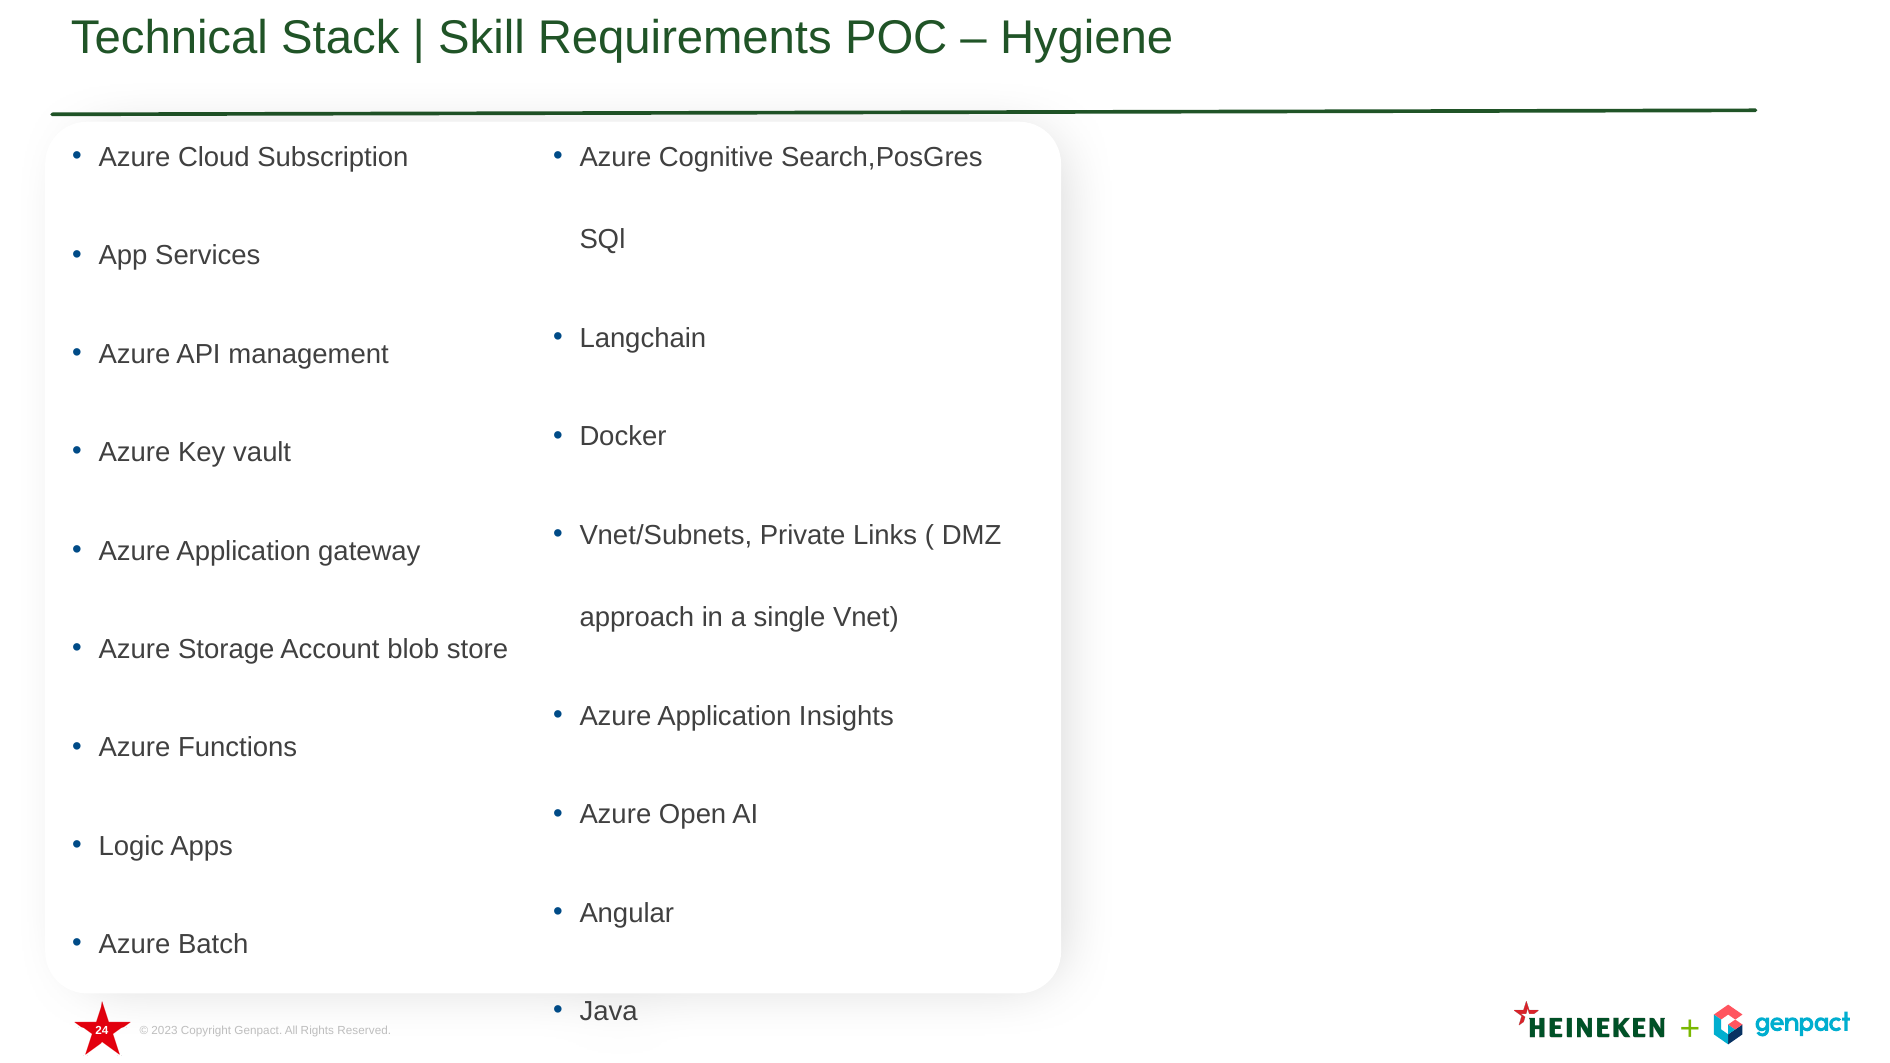

Technical Stack | Skill Requirements POC – Hygiene
Azure Cloud Subscription
App Services
Azure API management
Azure Key vault
Azure Application gateway
Azure Storage Account blob store
Azure Functions
Logic Apps
Azure Batch
Azure Cognitive Search,PosGres SQl
Langchain
Docker
Vnet/Subnets, Private Links ( DMZ approach in a single Vnet)
Azure Application Insights
Azure Open AI
Angular
Java